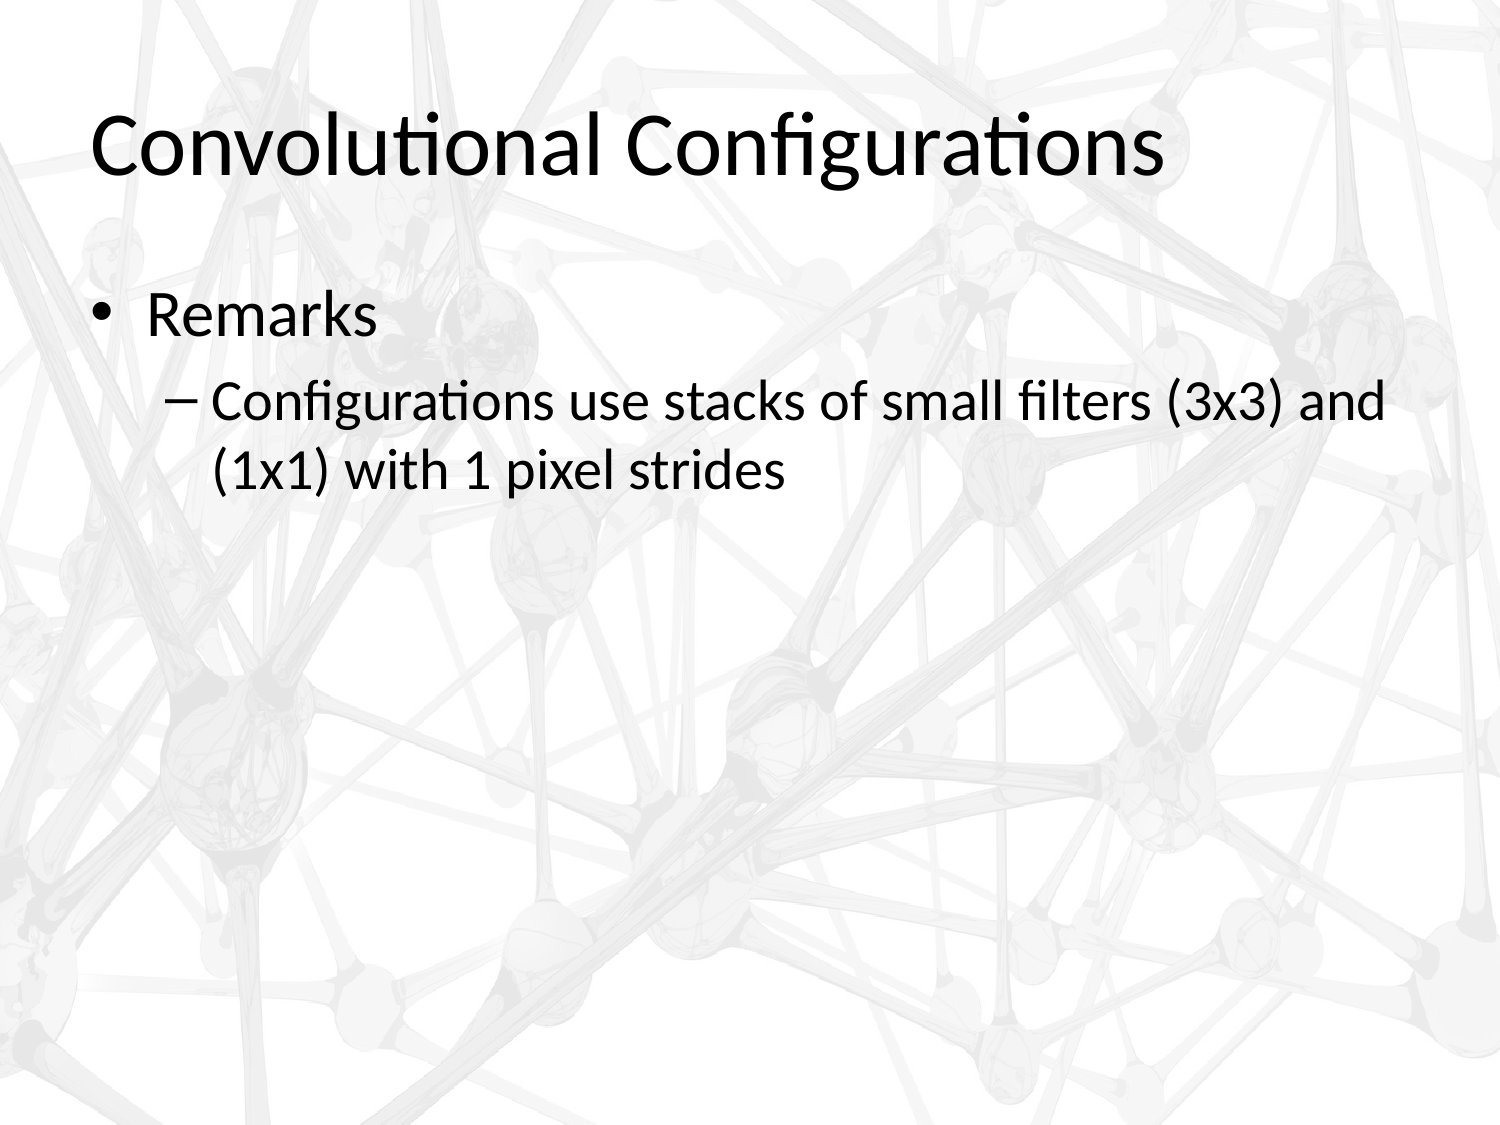

# Convolutional Configurations
Remarks
Configurations use stacks of small filters (3x3) and (1x1) with 1 pixel strides